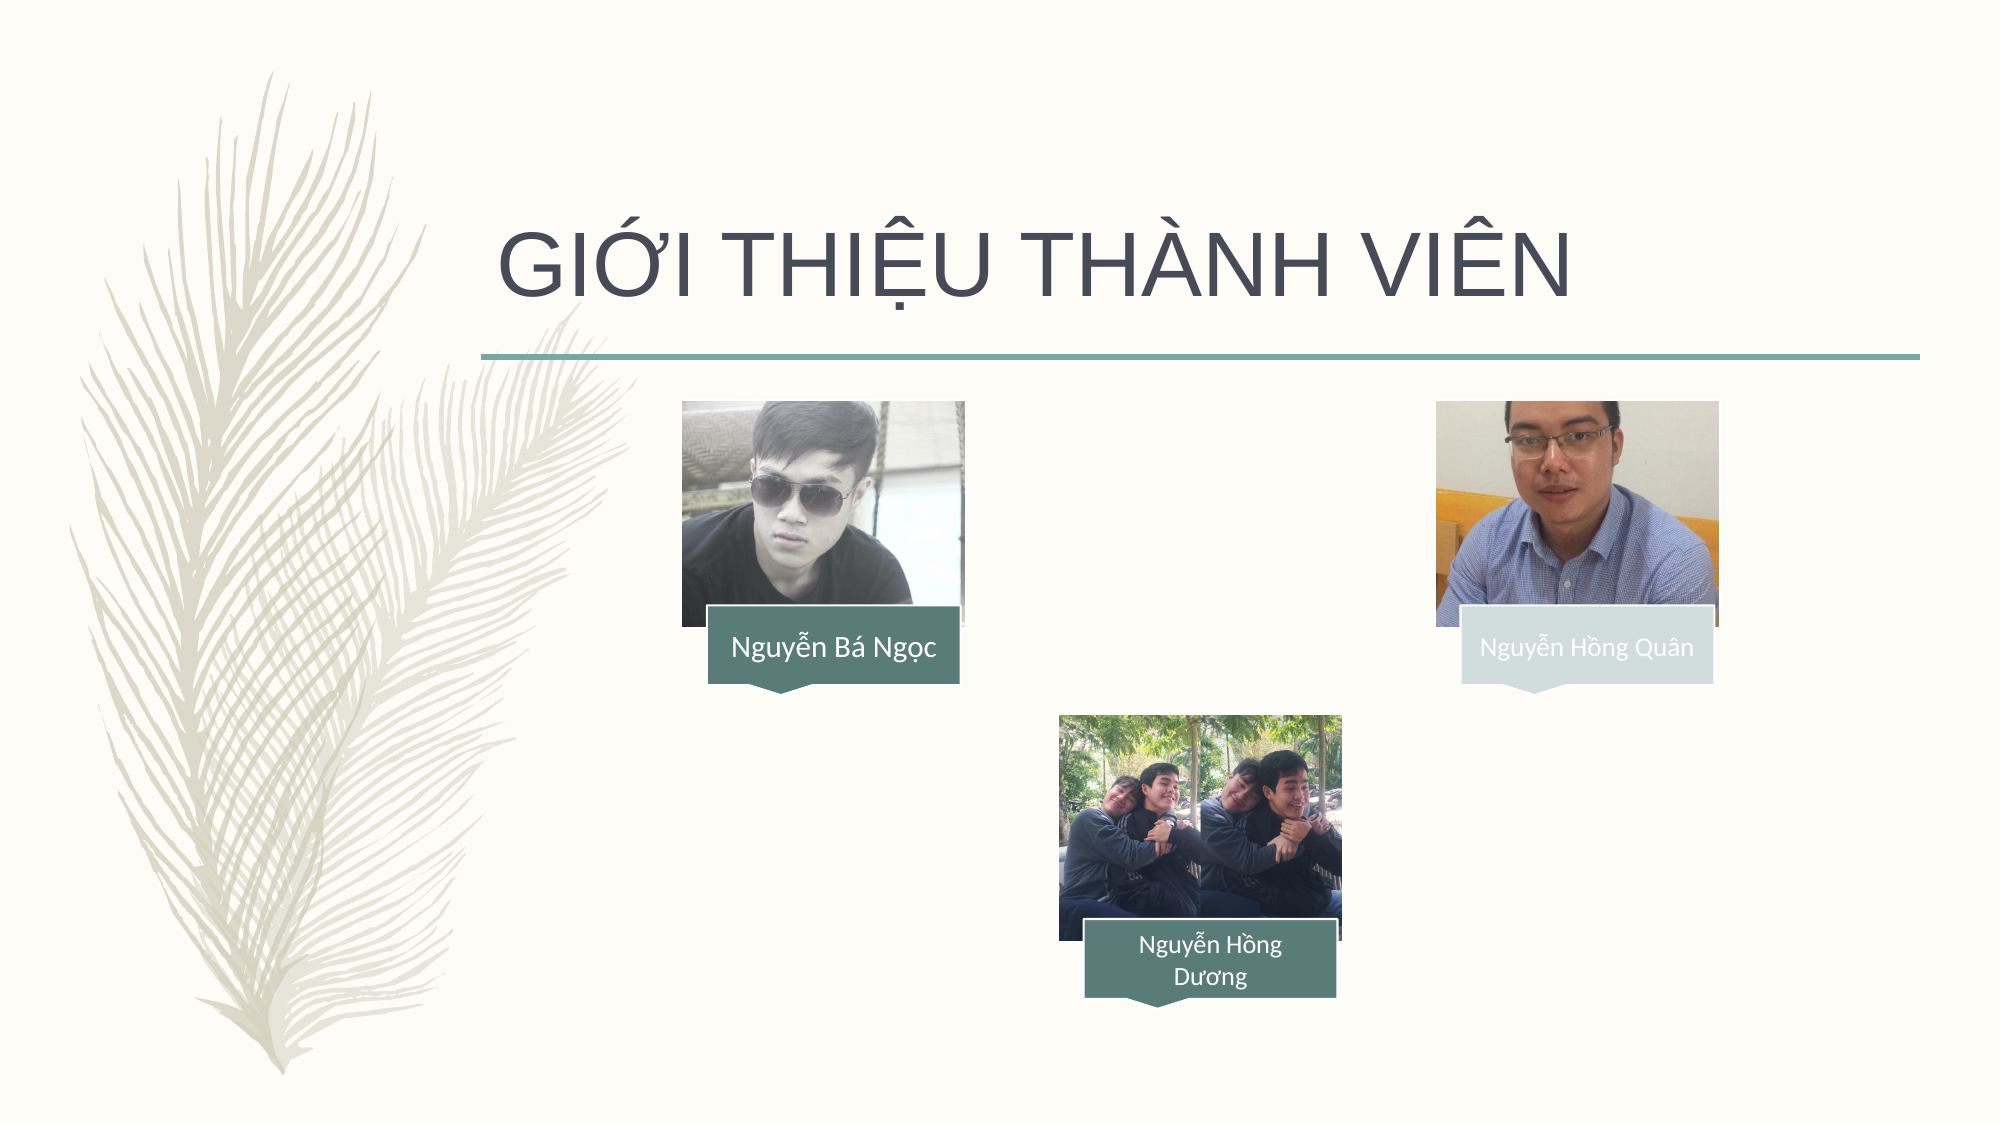

# GIỚI THIỆU THÀNH VIÊN
Nguyễn Bá Ngọc
Nguyễn Hồng Quân
Nguyễn Hồng Dương